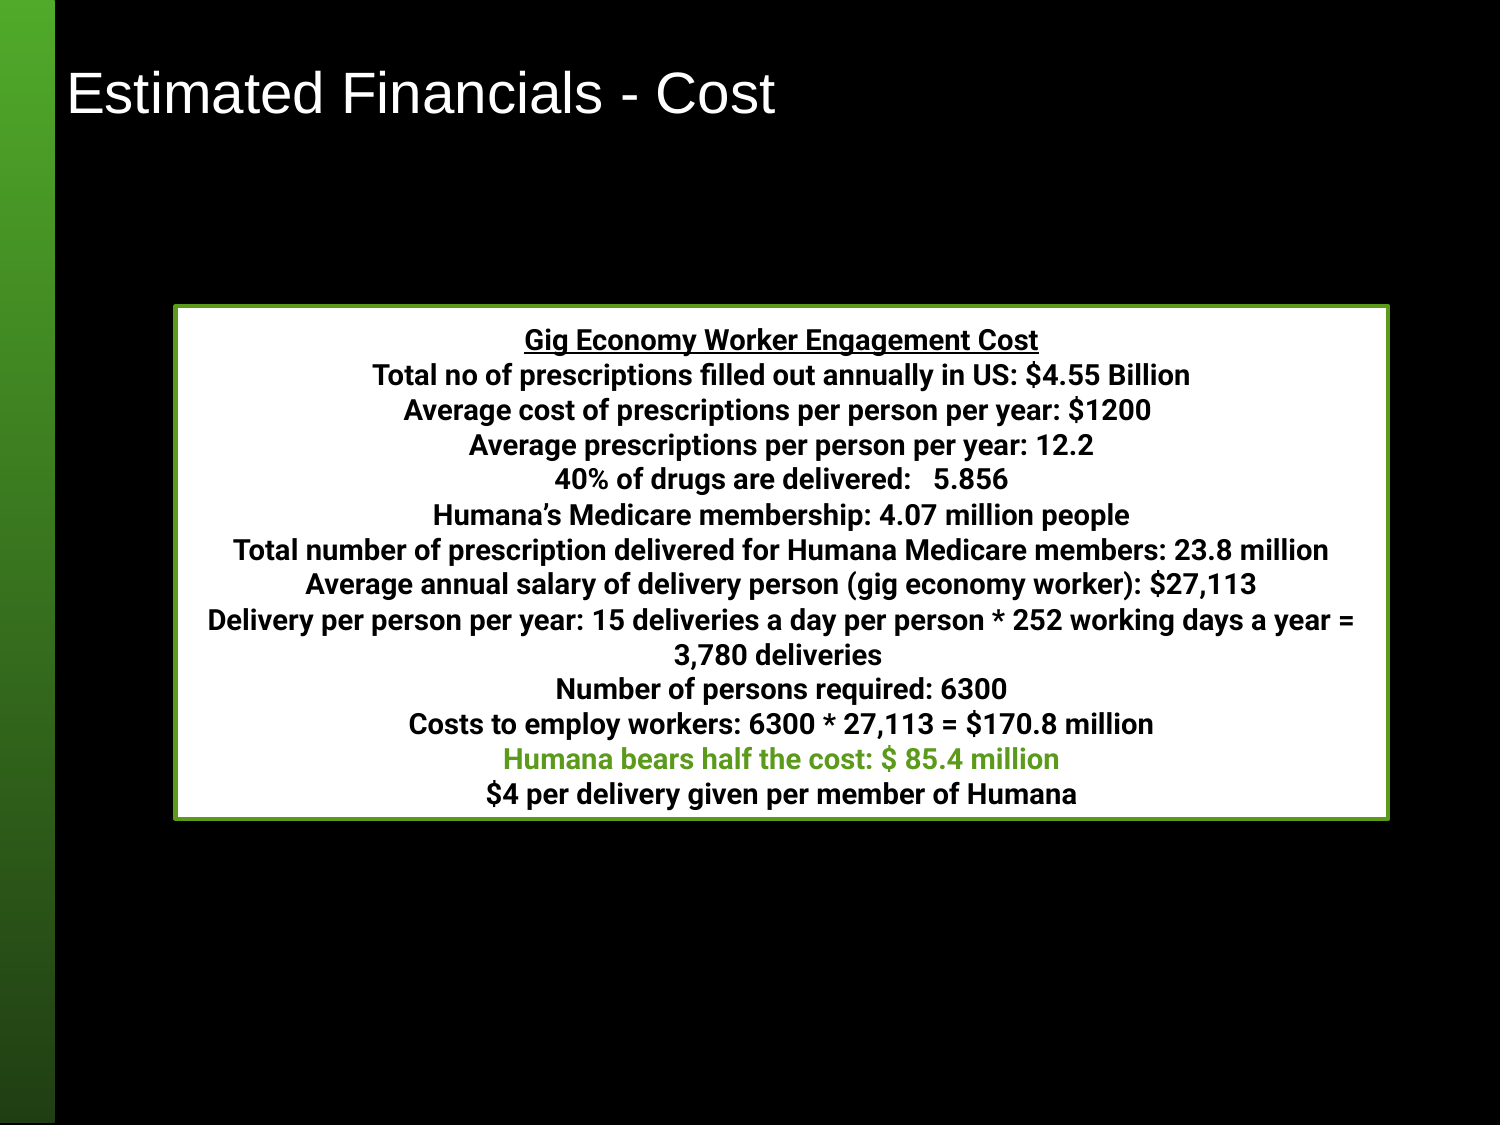

# Estimated Financials - Cost

Gig Economy Worker Engagement Cost
Total no of prescriptions filled out annually in US: $4.55 Billion
Average cost of prescriptions per person per year: $1200
Average prescriptions per person per year: 12.2
40% of drugs are delivered:   5.856
Humana’s Medicare membership: 4.07 million people
Total number of prescription delivered for Humana Medicare members: 23.8 million
Average annual salary of delivery person (gig economy worker): $27,113
Delivery per person per year: 15 deliveries a day per person * 252 working days a year = 3,780 deliveries
Number of persons required: 6300
Costs to employ workers: 6300 * 27,113 = $170.8 million
Humana bears half the cost: $ 85.4 million
$4 per delivery given per member of Humana